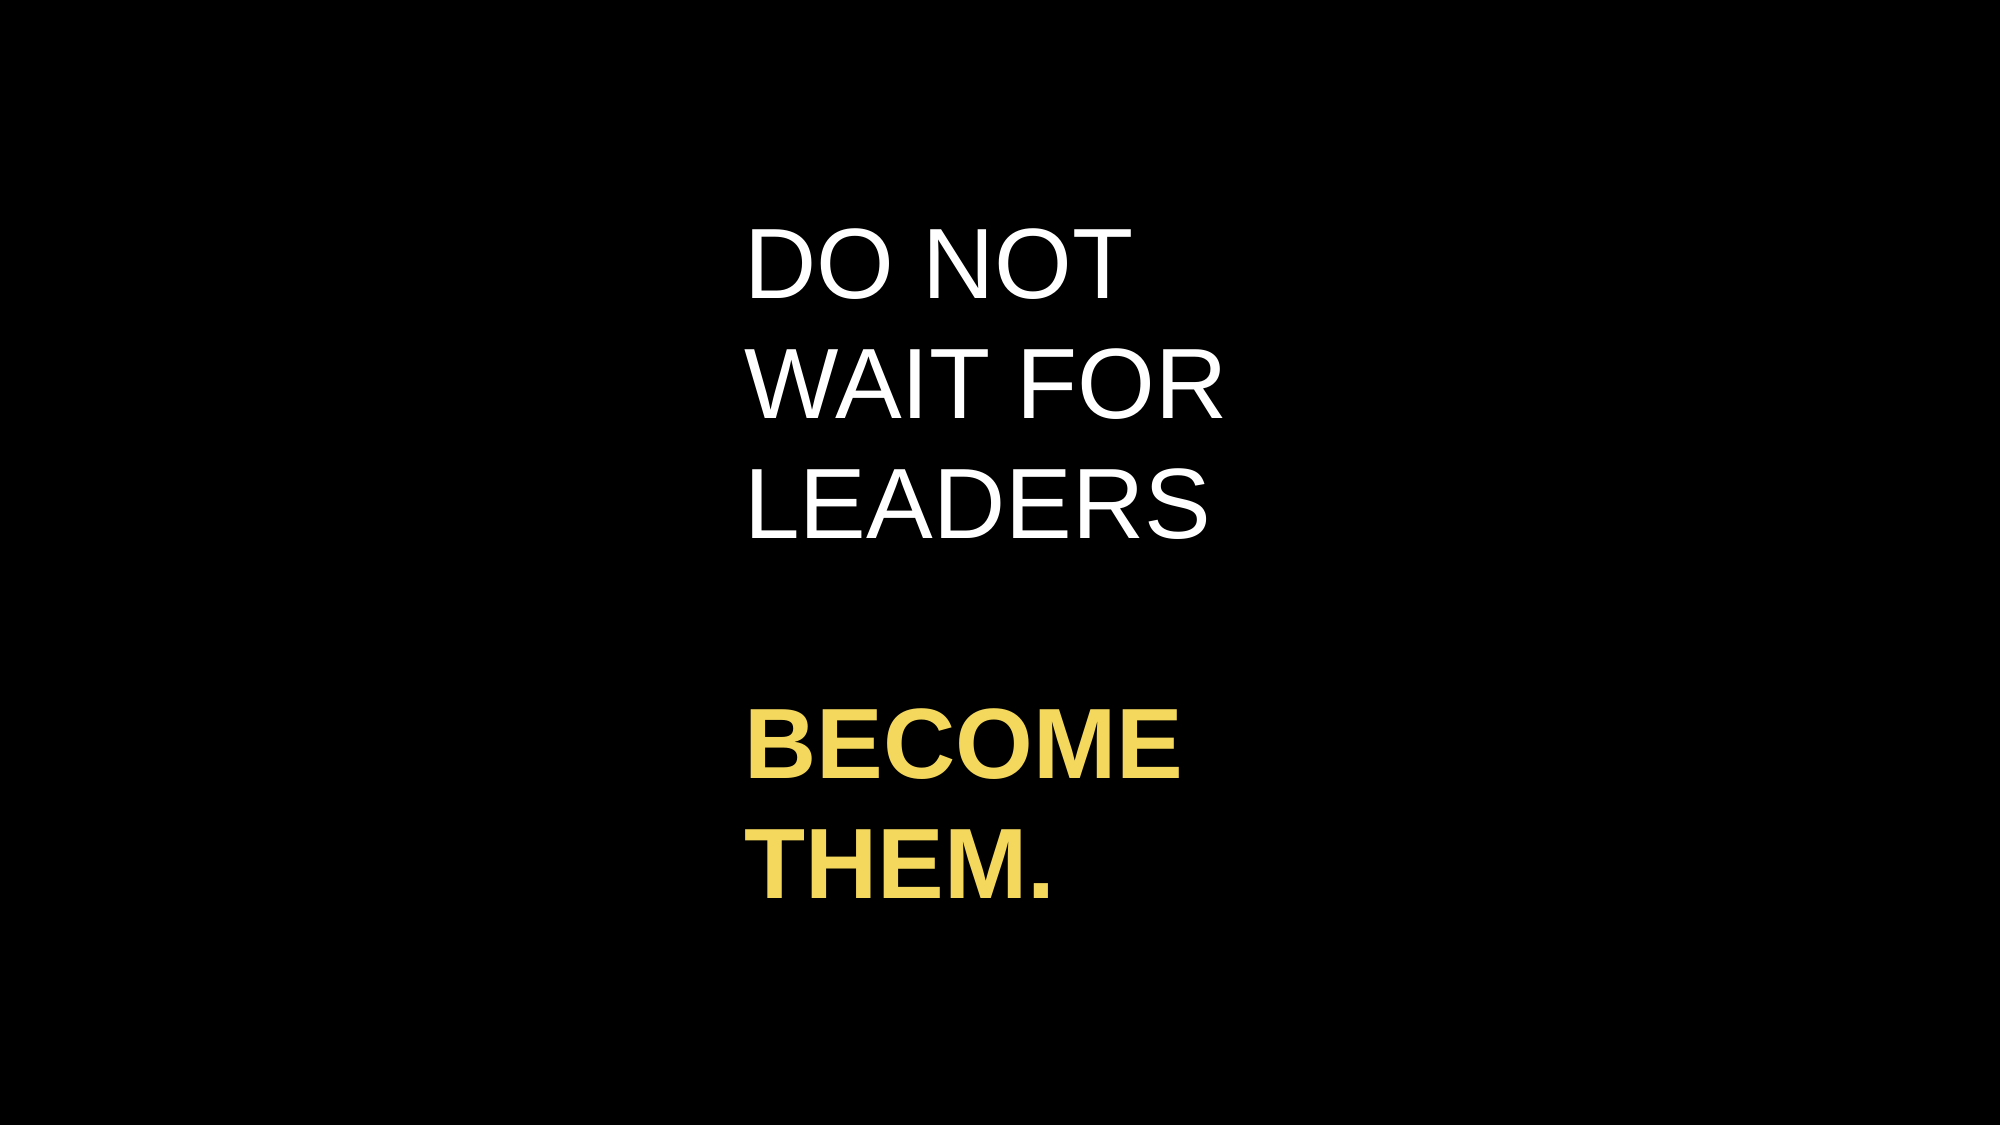

DO NOT
WAIT FOR
LEADERS

BECOME
THEM.